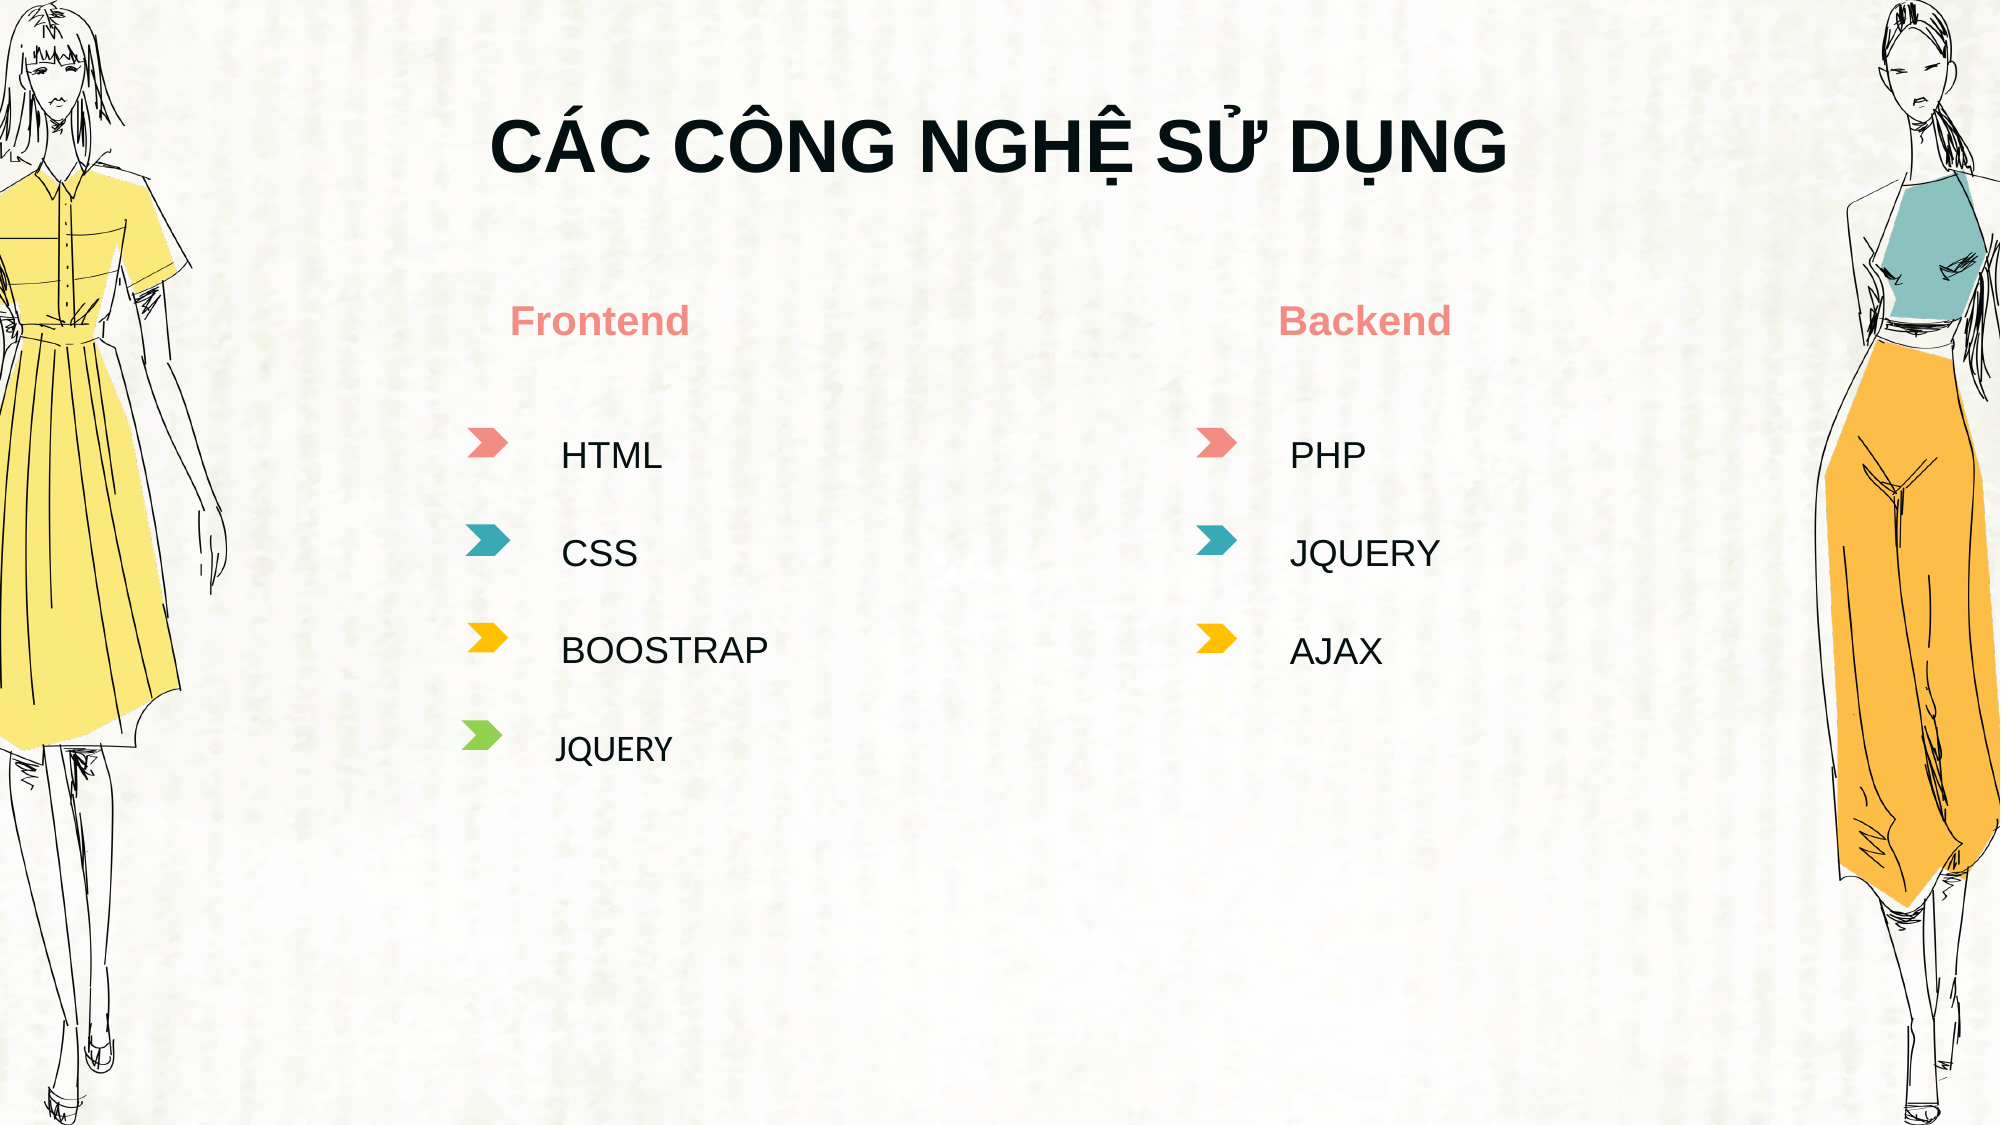

CÁC CÔNG NGHỆ SỬ DỤNG
Frontend
Backend
HTML
PHP

CSS
JQUERY

BOOSTRAP
AJAX

JQUERY